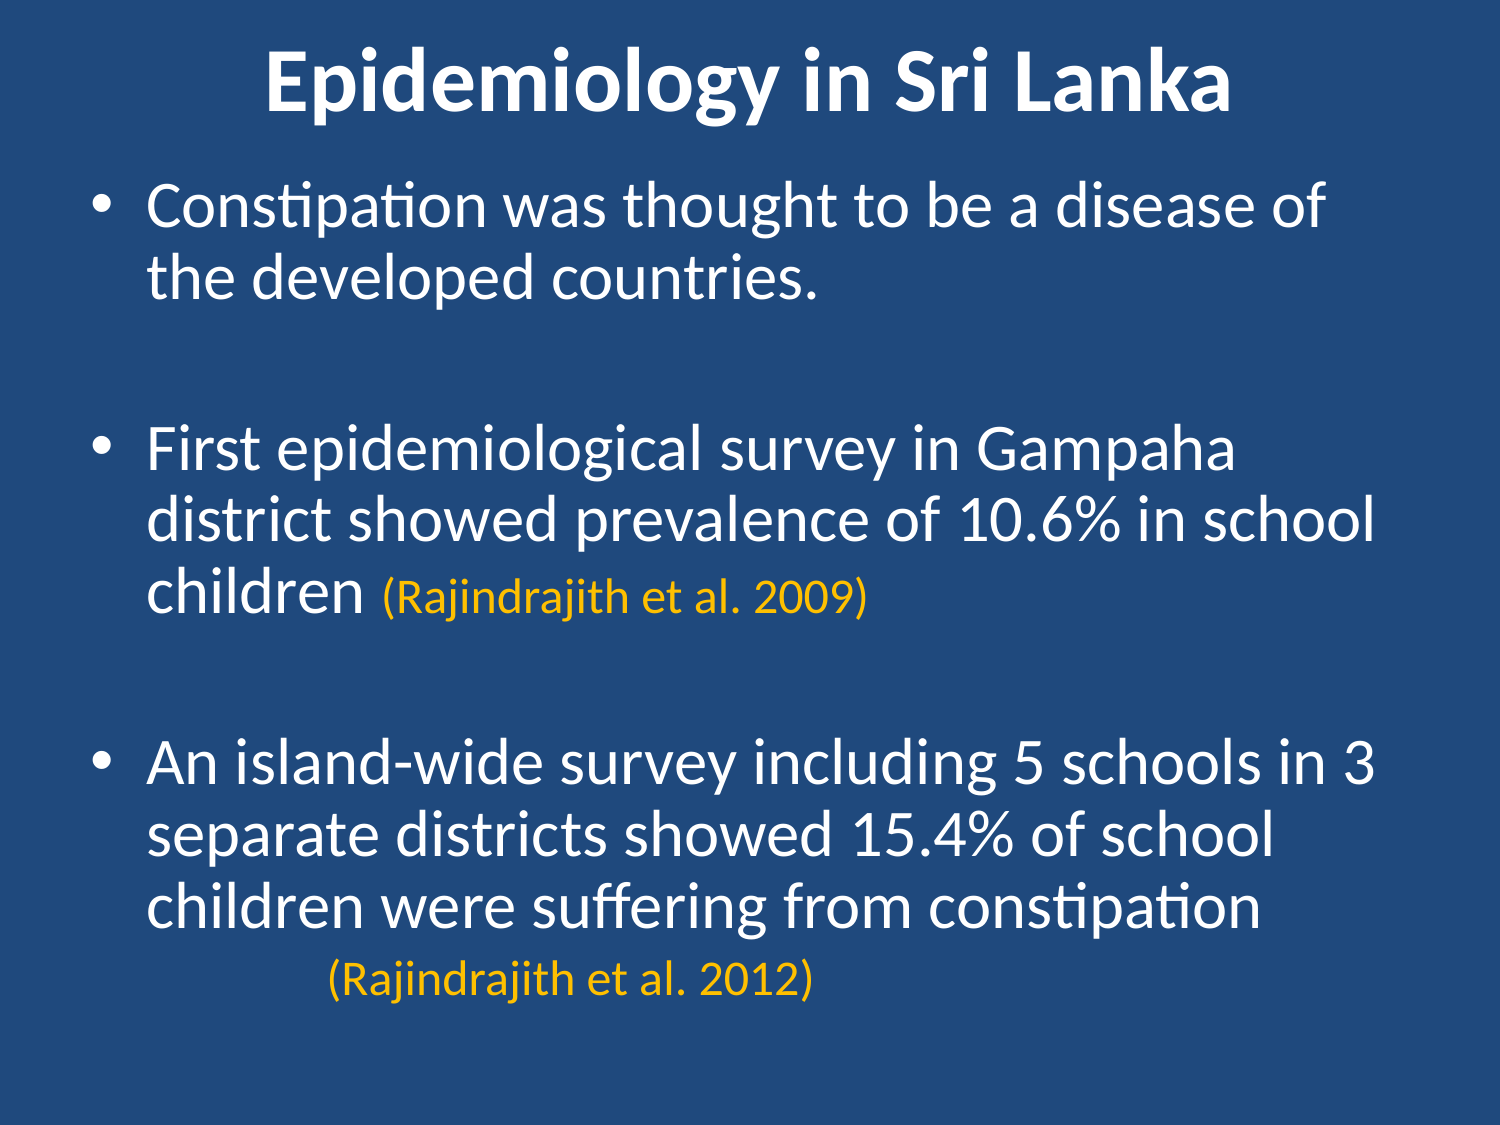

# Epidemiology in Sri Lanka
Constipation was thought to be a disease of the developed countries.

First epidemiological survey in Gampaha district showed prevalence of 10.6% in school children (Rajindrajith et al. 2009)

An island-wide survey including 5 schools in 3 separate districts showed 15.4% of school children were suffering from constipation
 (Rajindrajith et al. 2012)